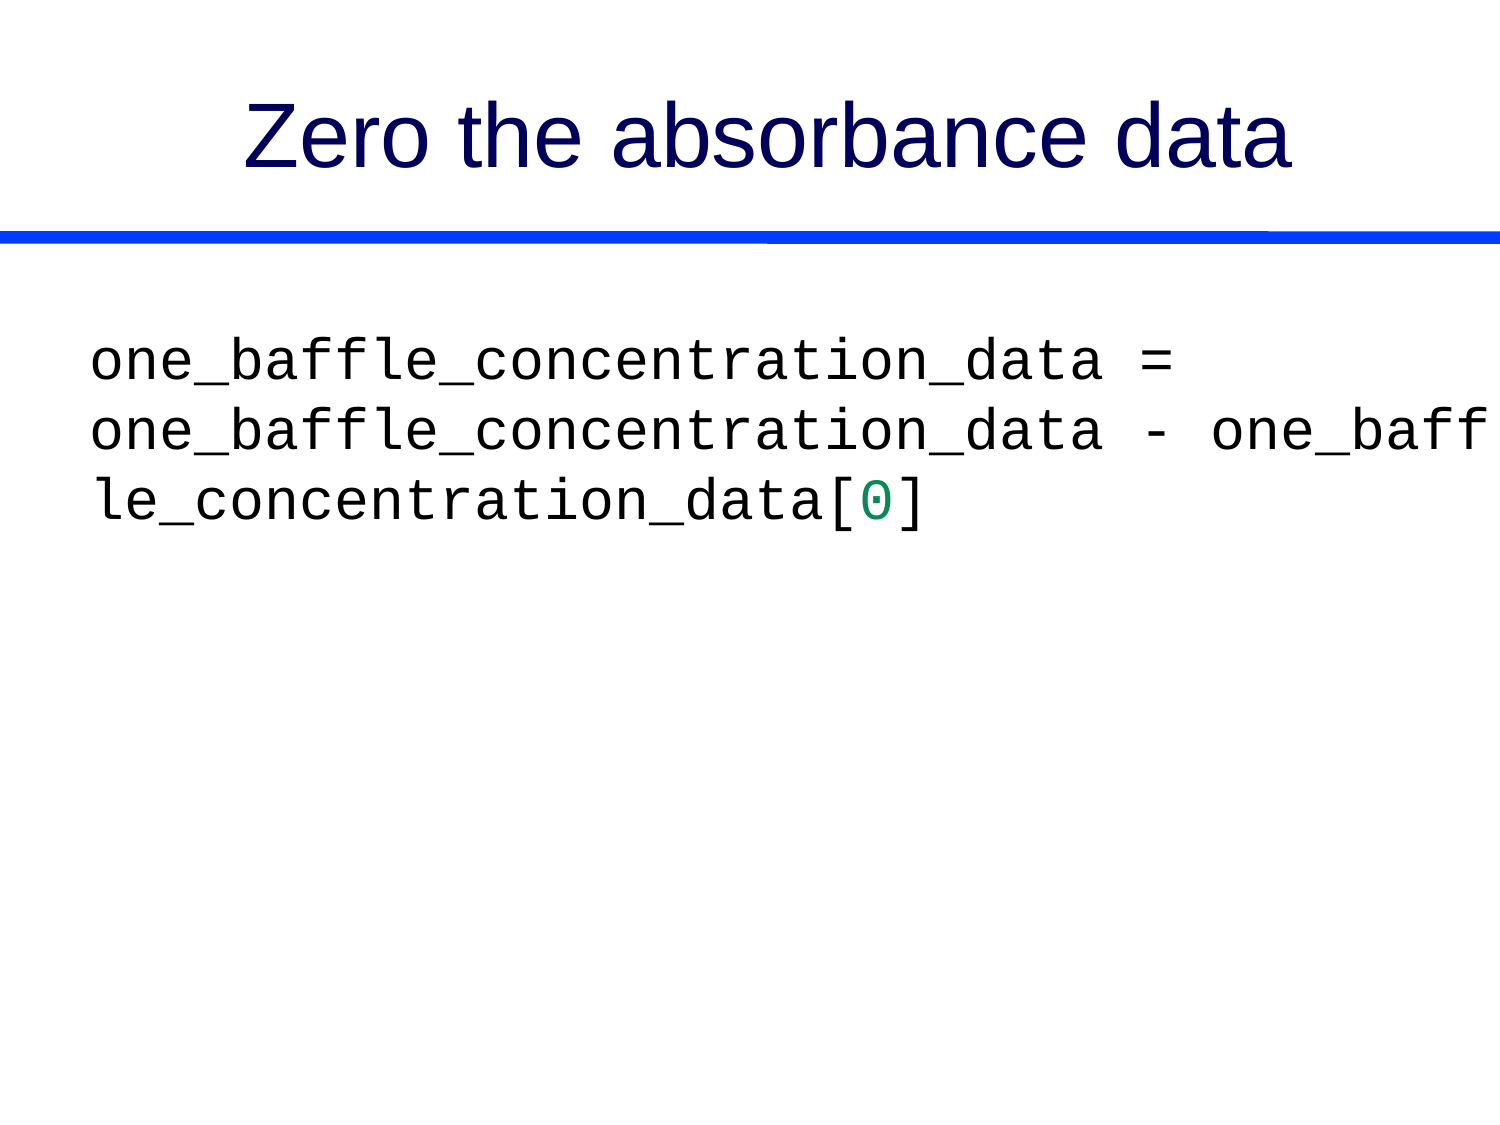

# Zero the absorbance data
one_baffle_concentration_data =
one_baffle_concentration_data - one_baffle_concentration_data[0]